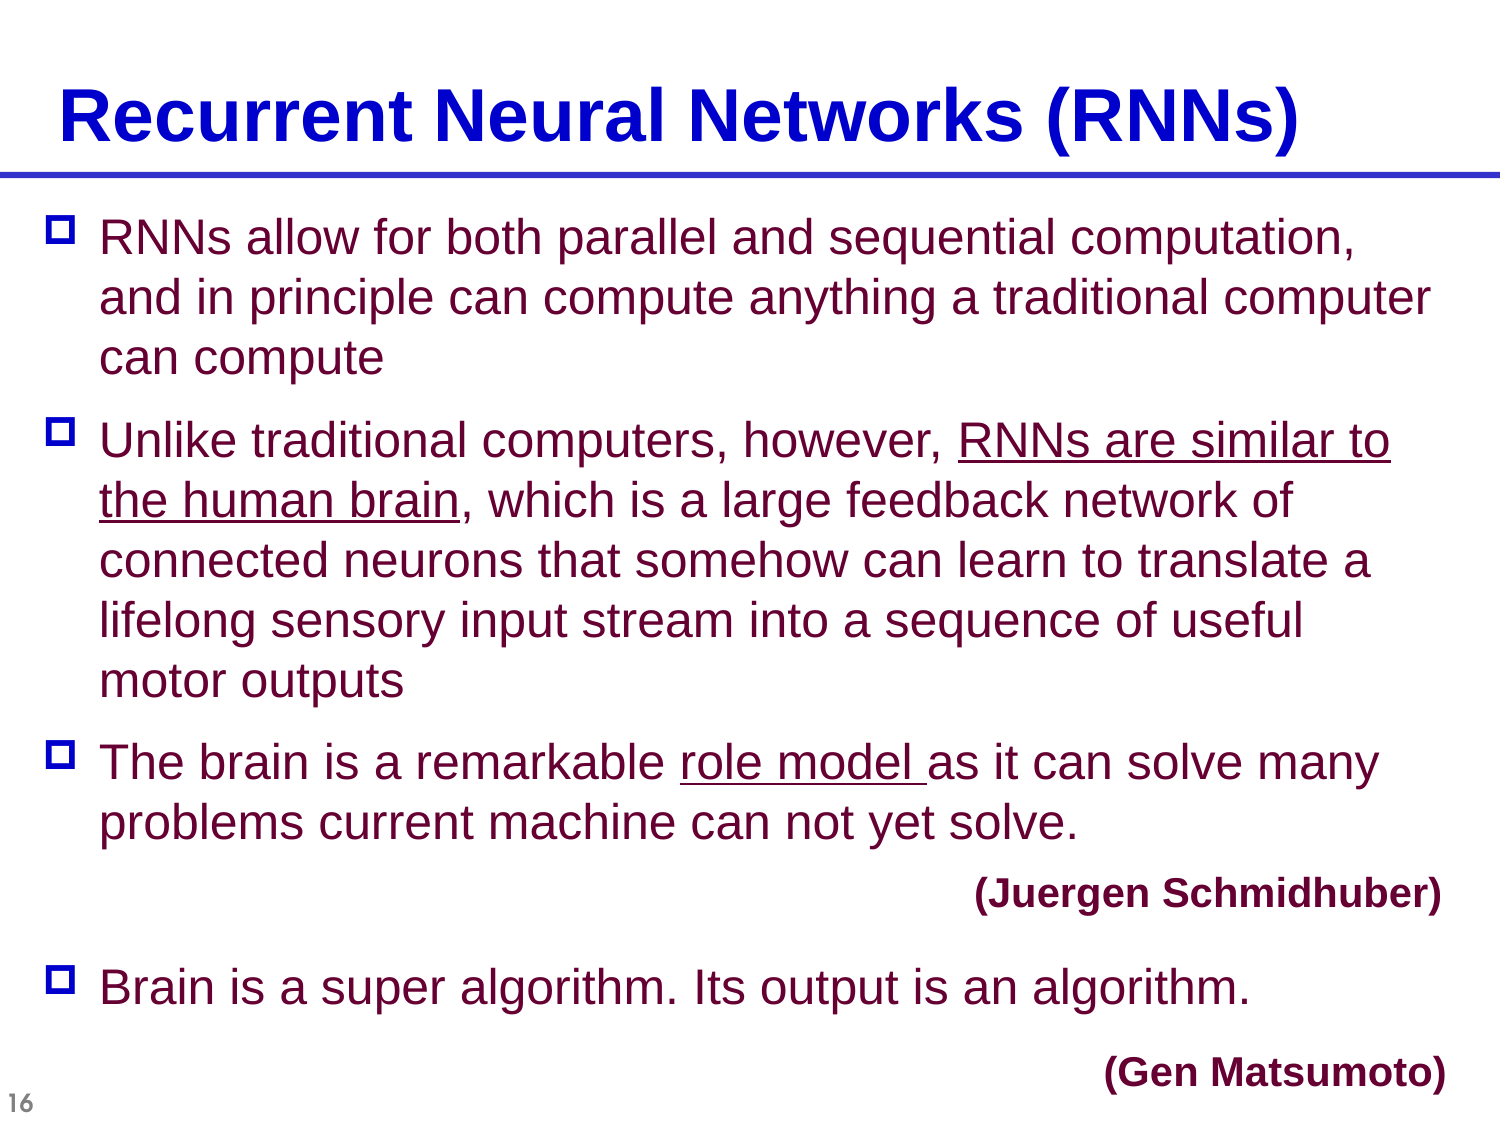

Recurrent Neural Networks (RNNs)
RNNs allow for both parallel and sequential computation, and in principle can compute anything a traditional computer can compute
Unlike traditional computers, however, RNNs are similar to the human brain, which is a large feedback network of connected neurons that somehow can learn to translate a lifelong sensory input stream into a sequence of useful motor outputs
The brain is a remarkable role model as it can solve many problems current machine can not yet solve.

Brain is a super algorithm. Its output is an algorithm.

(Juergen Schmidhuber)
(Gen Matsumoto)